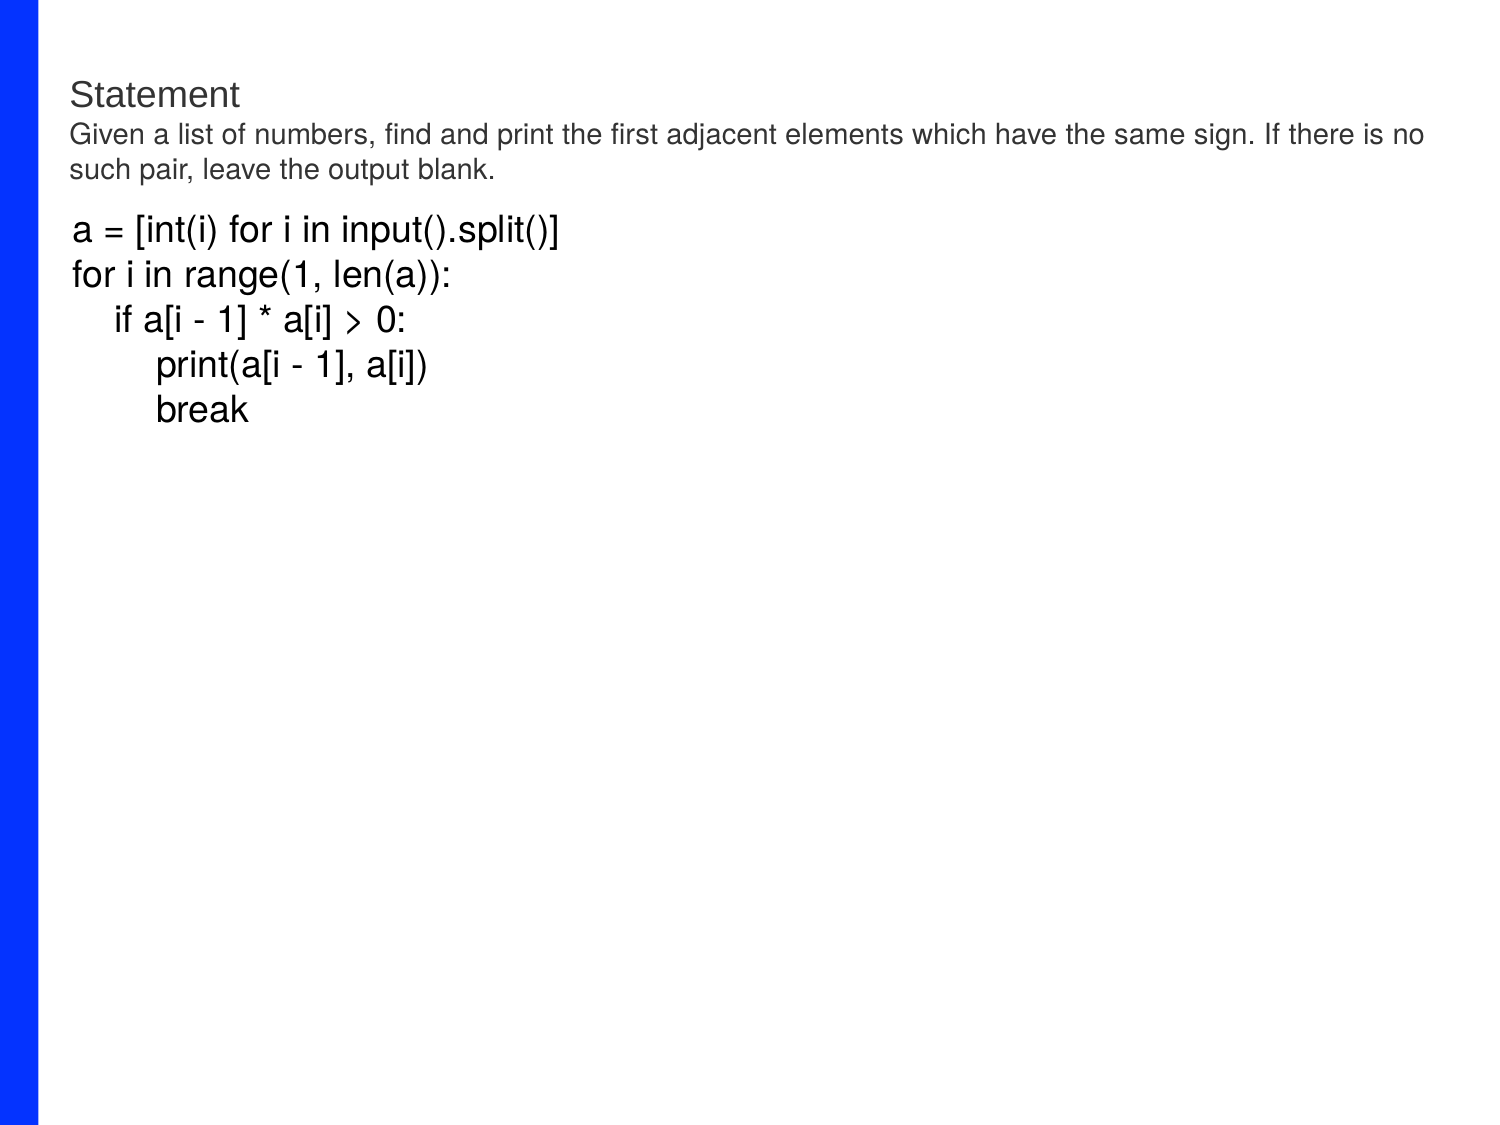

Statement
Given a list of numbers, find and print the first adjacent elements which have the same sign. If there is no such pair, leave the output blank.
a = [int(i) for i in input().split()]
for i in range(1, len(a)):
    if a[i - 1] * a[i] > 0:
        print(a[i - 1], a[i])
        break